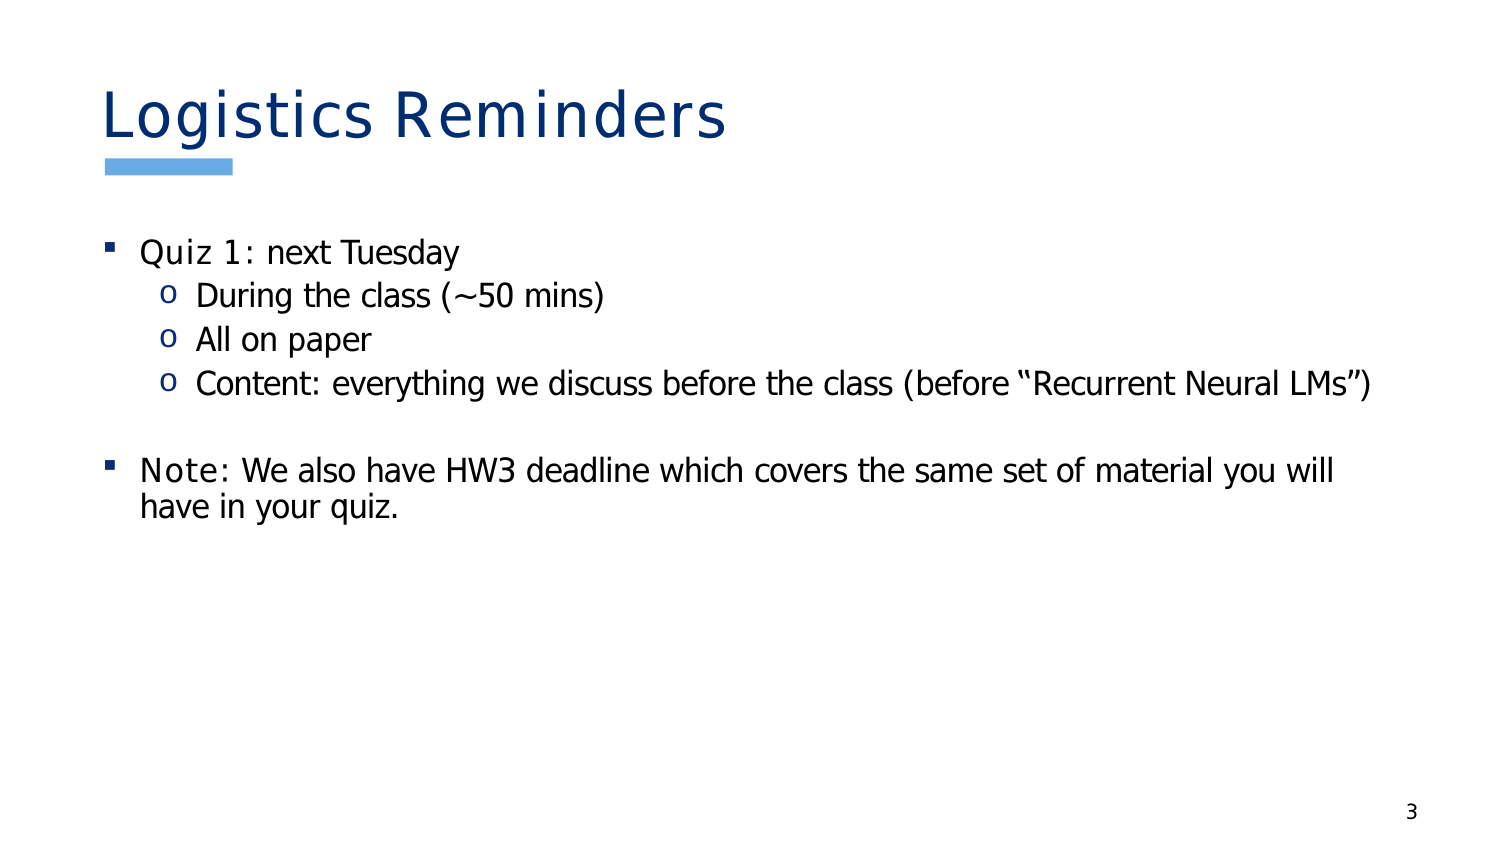

# Logistics Reminders
Quiz 1: next Tuesday
During the class (~50 mins)
All on paper
Content: everything we discuss before the class (before “Recurrent Neural LMs”)
Note: We also have HW3 deadline which covers the same set of material you will have in your quiz.